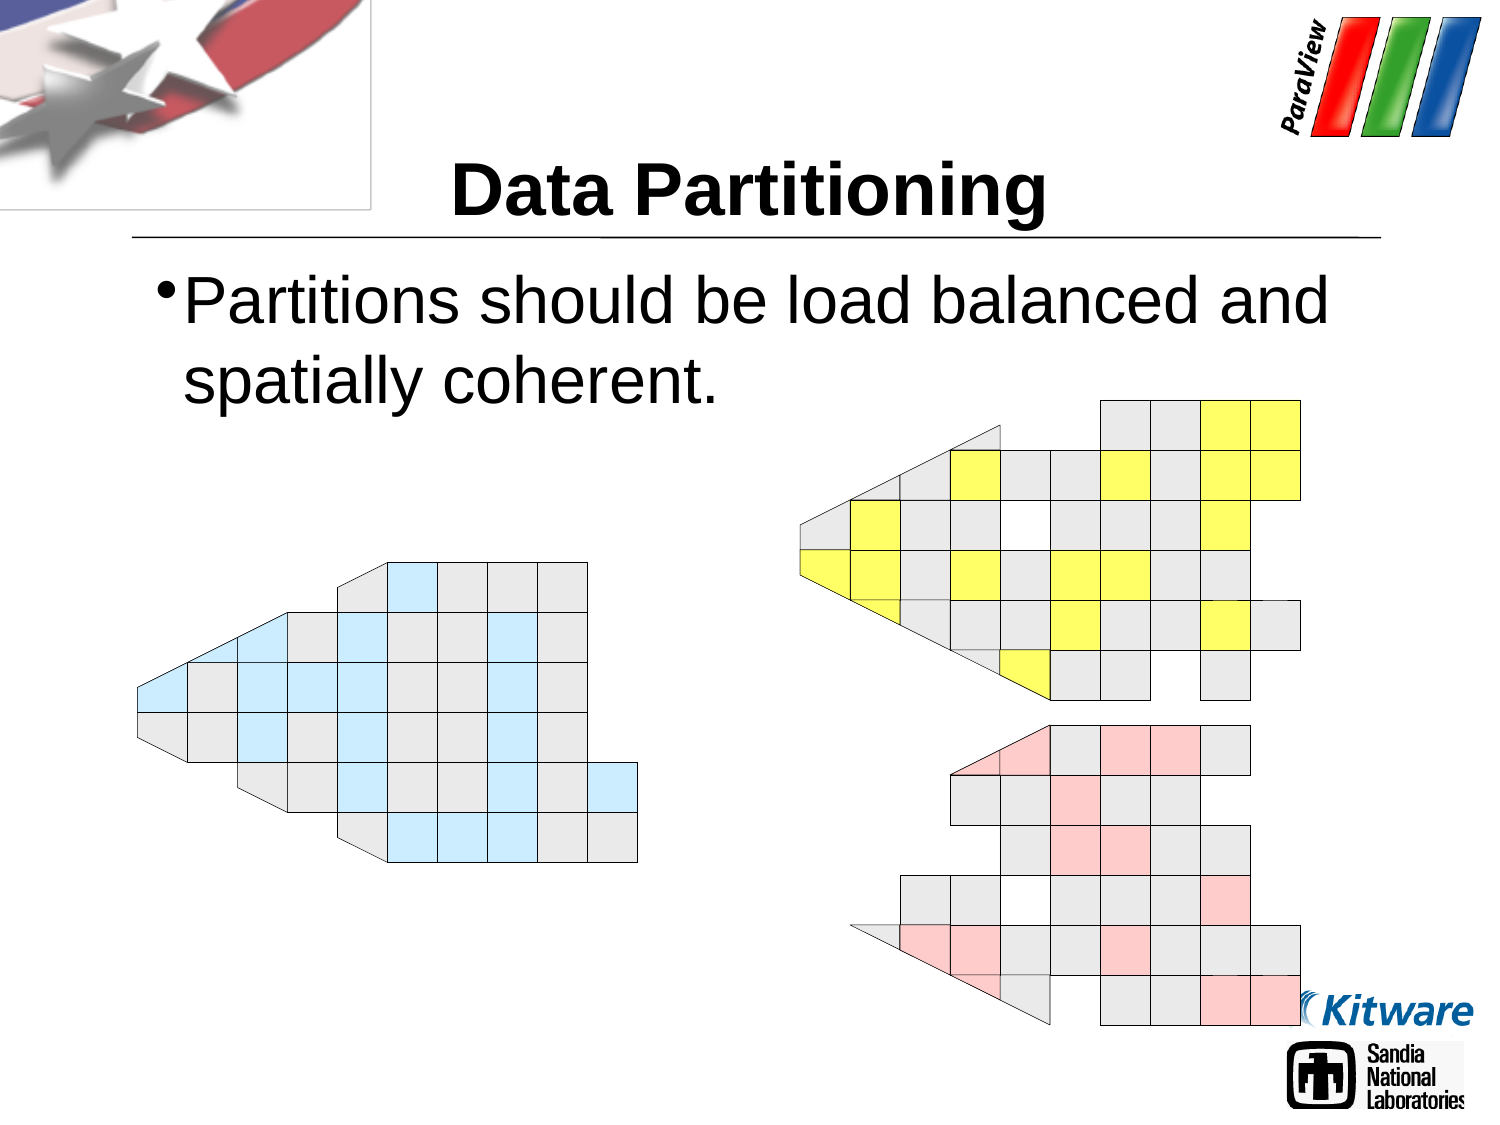

# Data Partitioning
Partitions should be load balanced and spatially coherent.